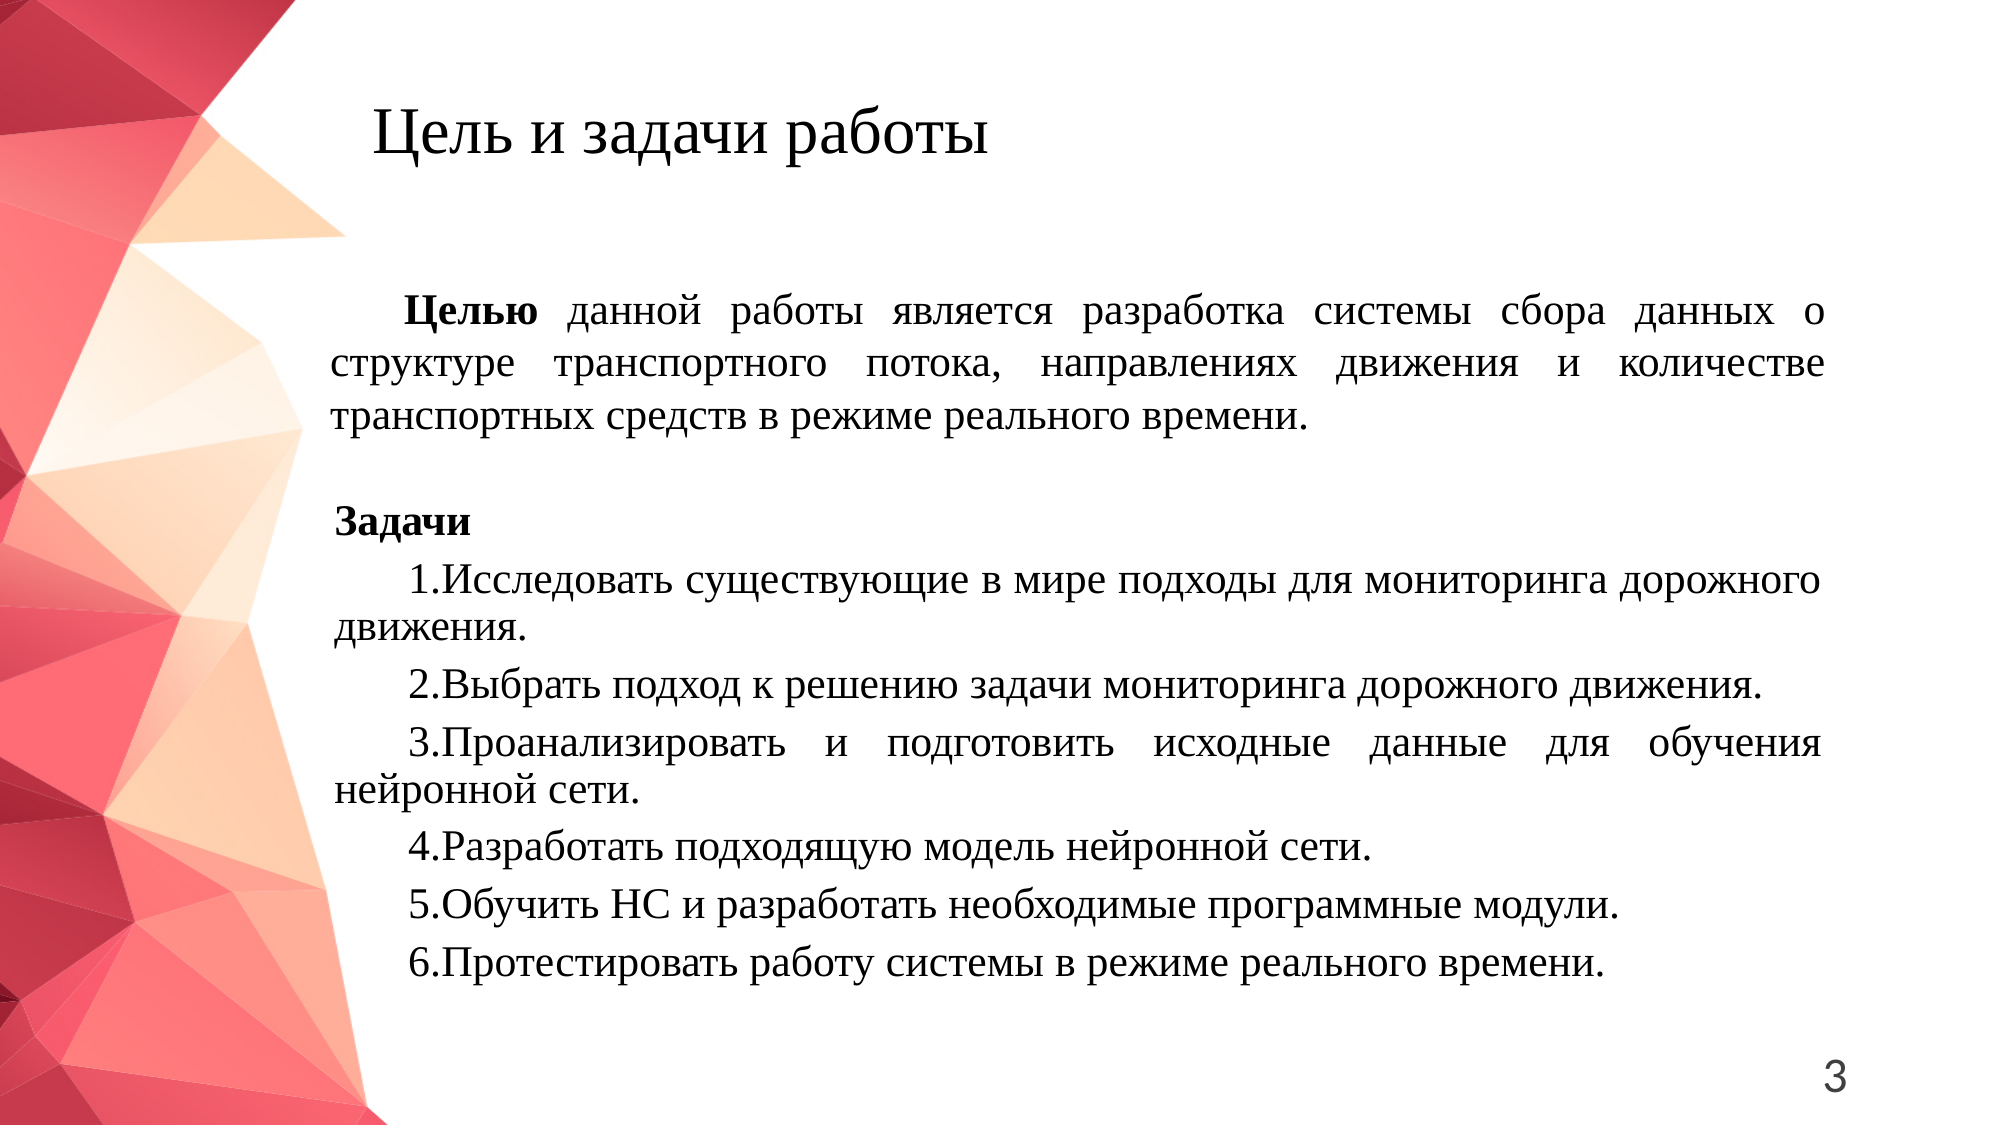

Цель и задачи работы
Целью данной работы является разработка системы сбора данных о структуре транспортного потока, направлениях движения и количестве транспортных средств в режиме реального времени.
Задачи
Исследовать существующие в мире подходы для мониторинга дорожного движения.
Выбрать подход к решению задачи мониторинга дорожного движения.
Проанализировать и подготовить исходные данные для обучения нейронной сети.
Разработать подходящую модель нейронной сети.
Обучить НС и разработать необходимые программные модули.
Протестировать работу системы в режиме реального времени.

3